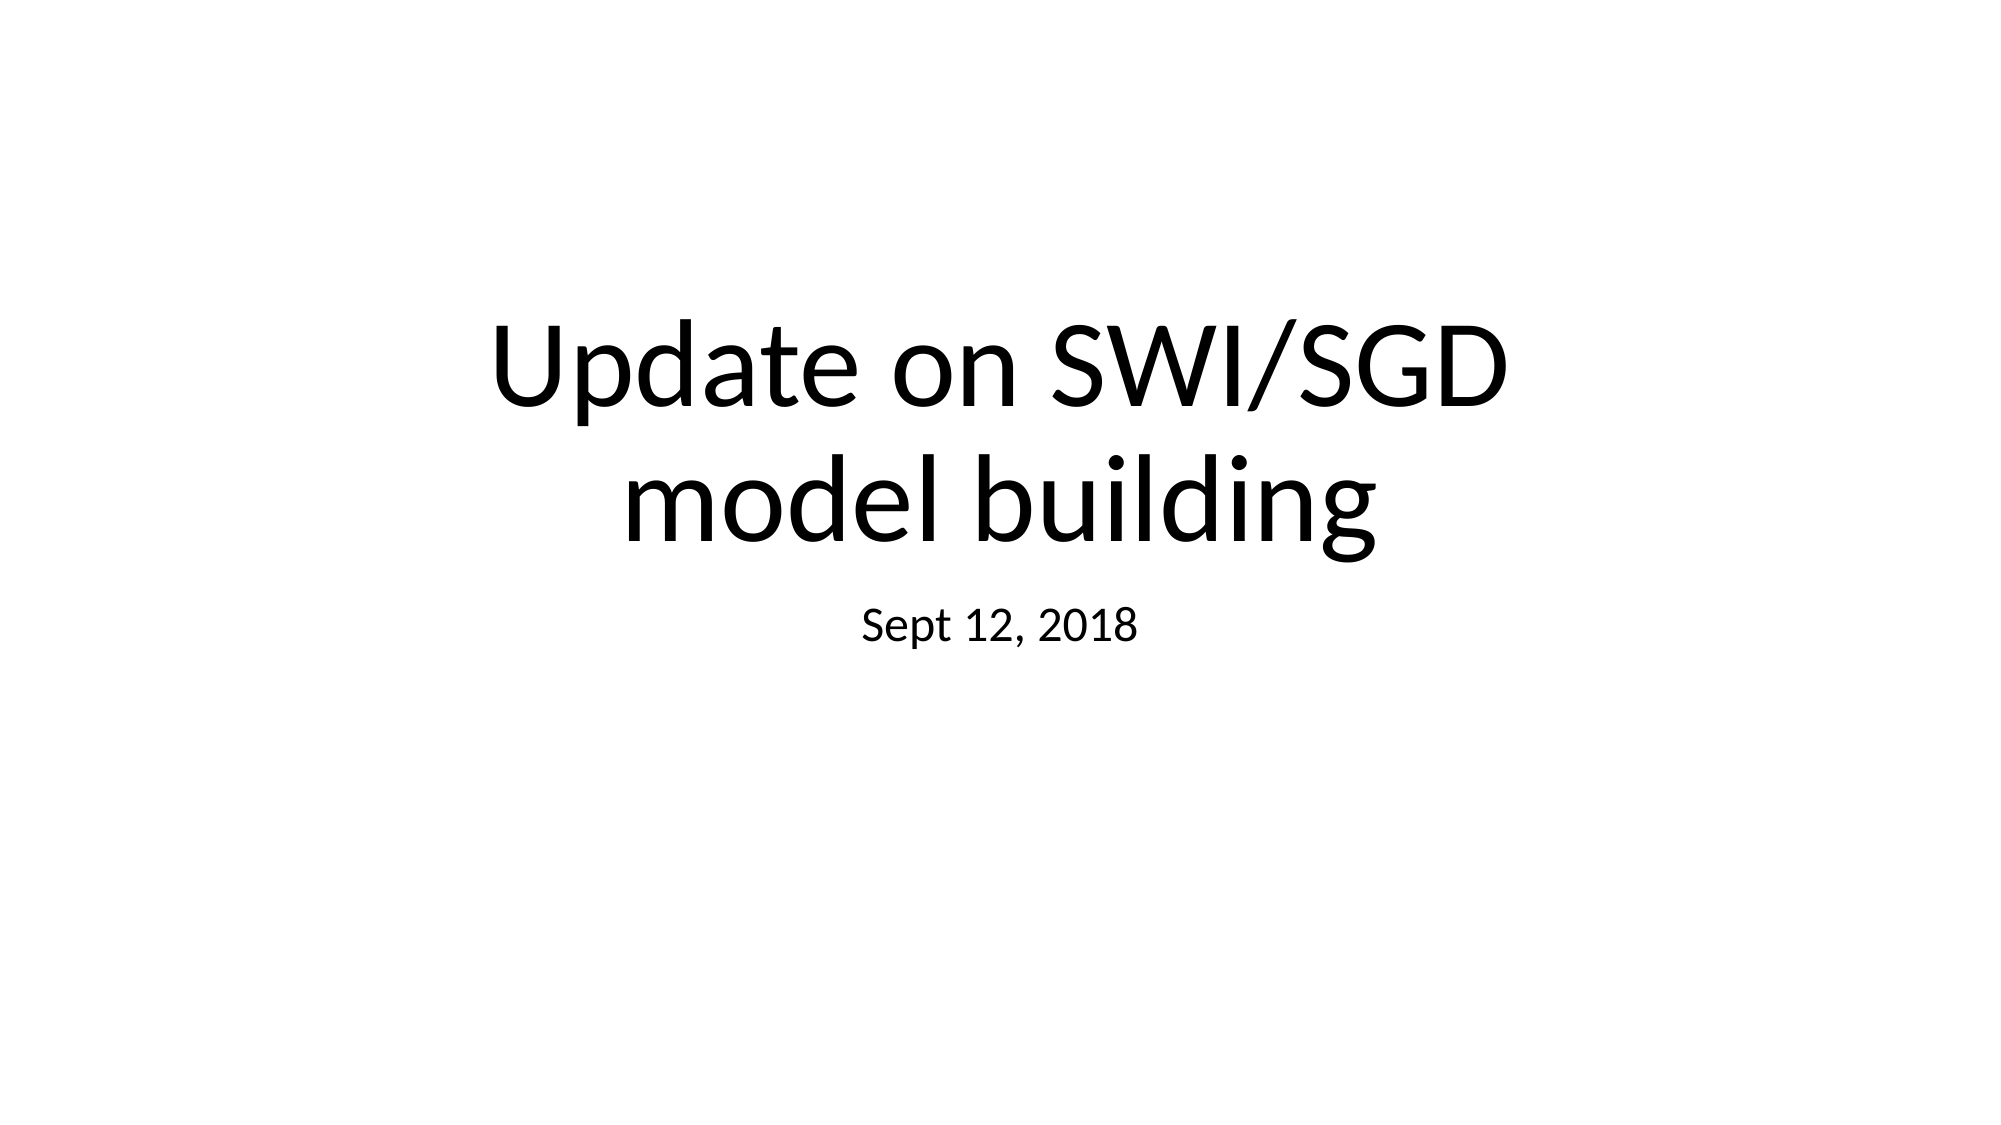

# Update on SWI/SGD model building
Sept 12, 2018